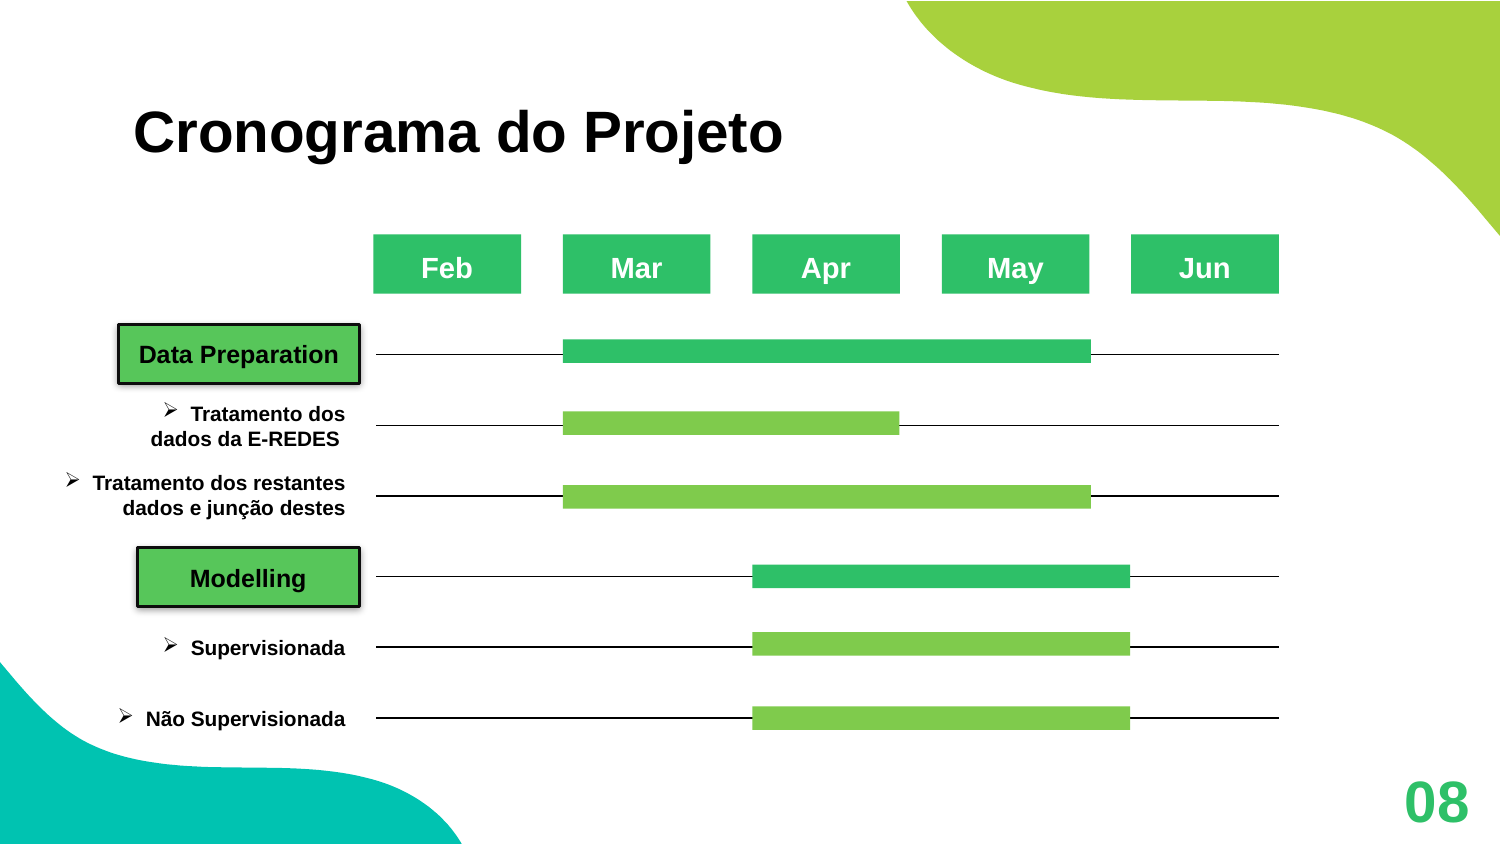

# Cronograma do Projeto
Feb
Mar
Apr
May
Jun
Data Preparation

Tratamento dos dados da E-REDES

Tratamento dos restantes dados e junção destes

Modelling

Supervisionada

Não Supervisionada

08